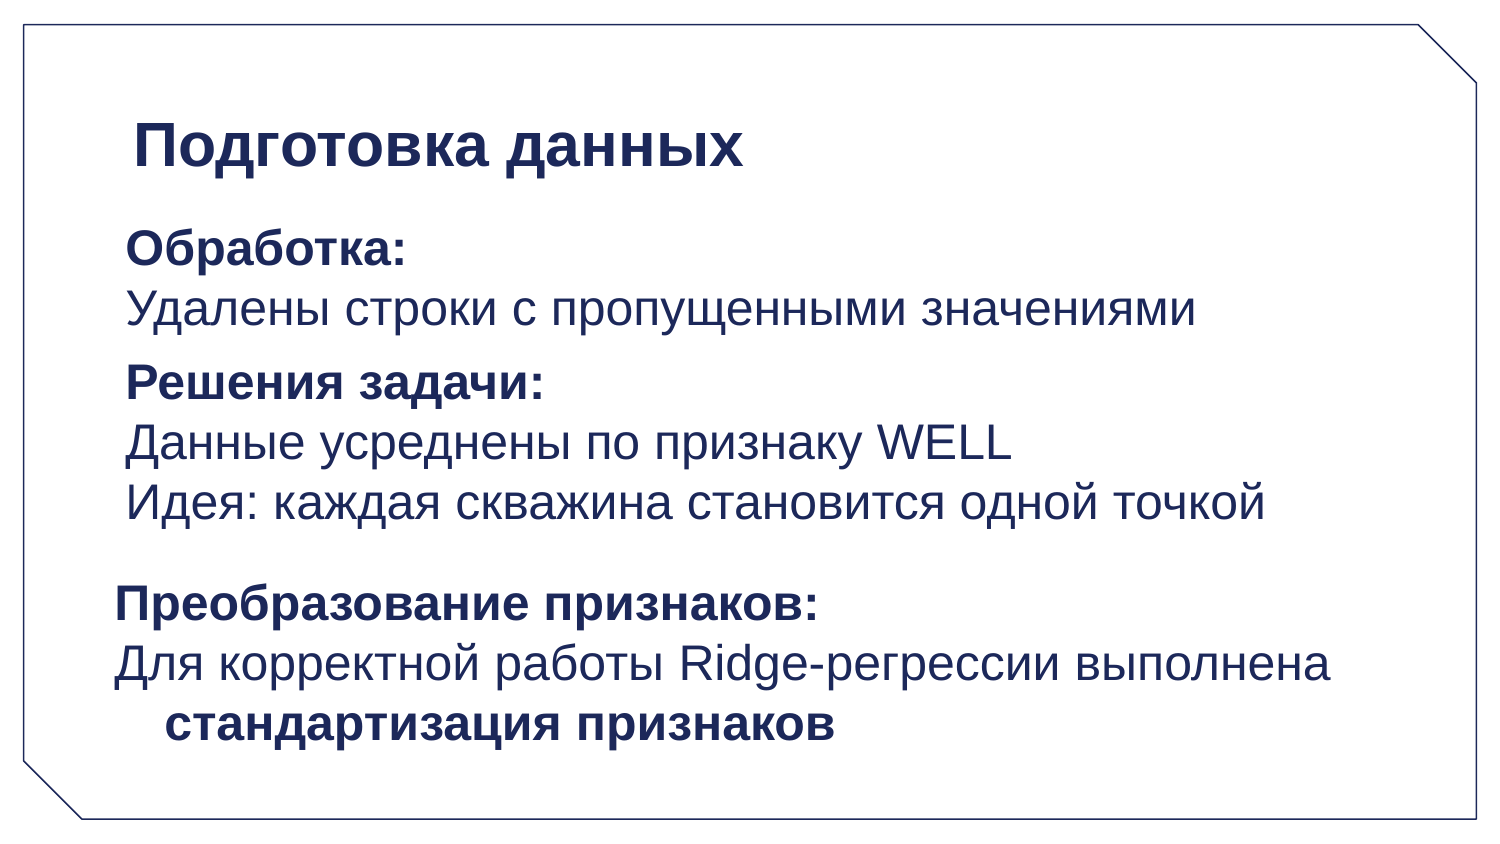

# Подготовка данных
Обработка:
Удалены строки с пропущенными значениями
Решения задачи:
Данные усреднены по признаку WELL
Идея: каждая скважина становится одной точкой
Преобразование признаков:
Для корректной работы Ridge-регрессии выполнена стандартизация признаков